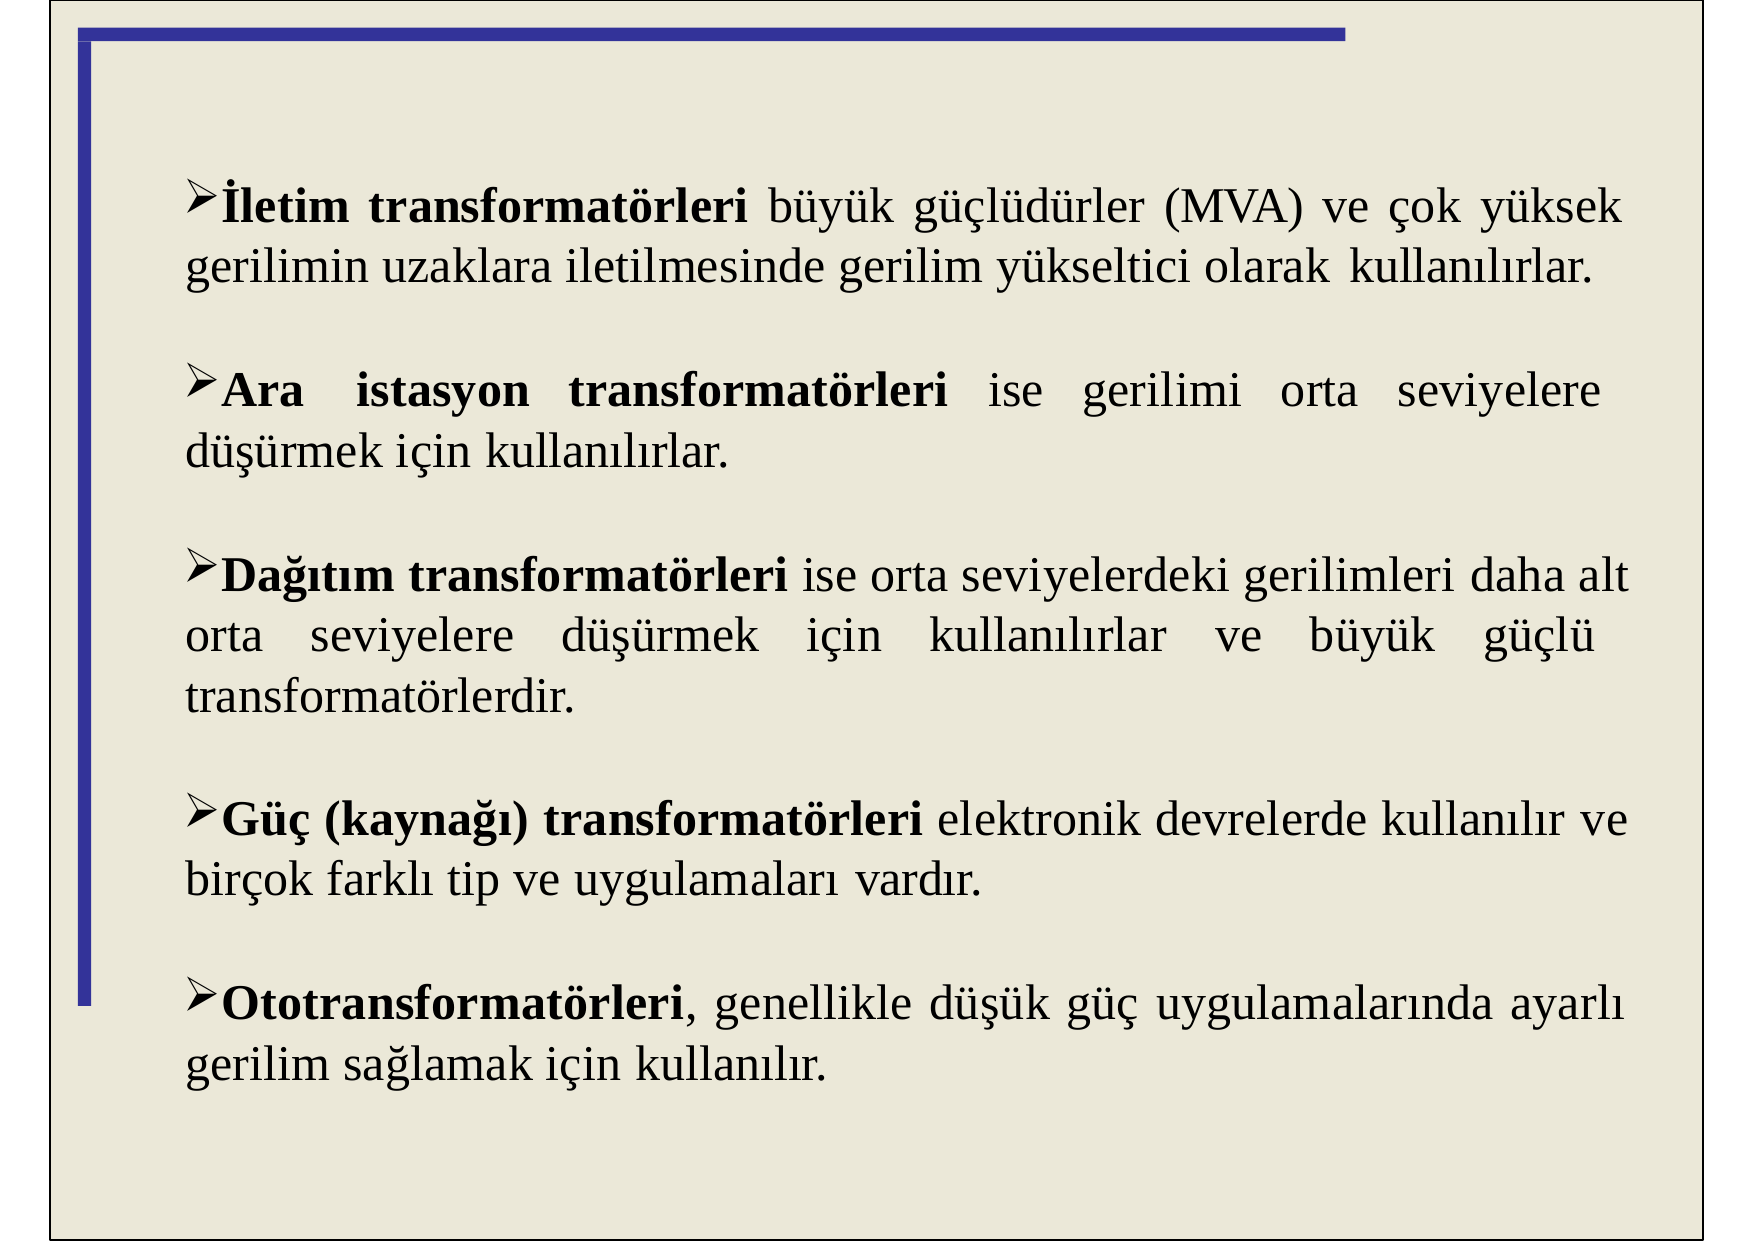

İletim transformatörleri büyük güçlüdürler (MVA) ve çok yüksek  gerilimin uzaklara iletilmesinde gerilim yükseltici olarak kullanılırlar.

Ara istasyon transformatörleri ise gerilimi orta seviyelere  düşürmek için kullanılırlar.

Dağıtım transformatörleri ise orta seviyelerdeki gerilimleri daha alt  orta seviyelere düşürmek için kullanılırlar ve büyük güçlü  transformatörlerdir.

Güç (kaynağı) transformatörleri elektronik devrelerde kullanılır ve  birçok farklı tip ve uygulamaları vardır.

Ototransformatörleri, genellikle düşük güç uygulamalarında ayarlı  gerilim sağlamak için kullanılır.